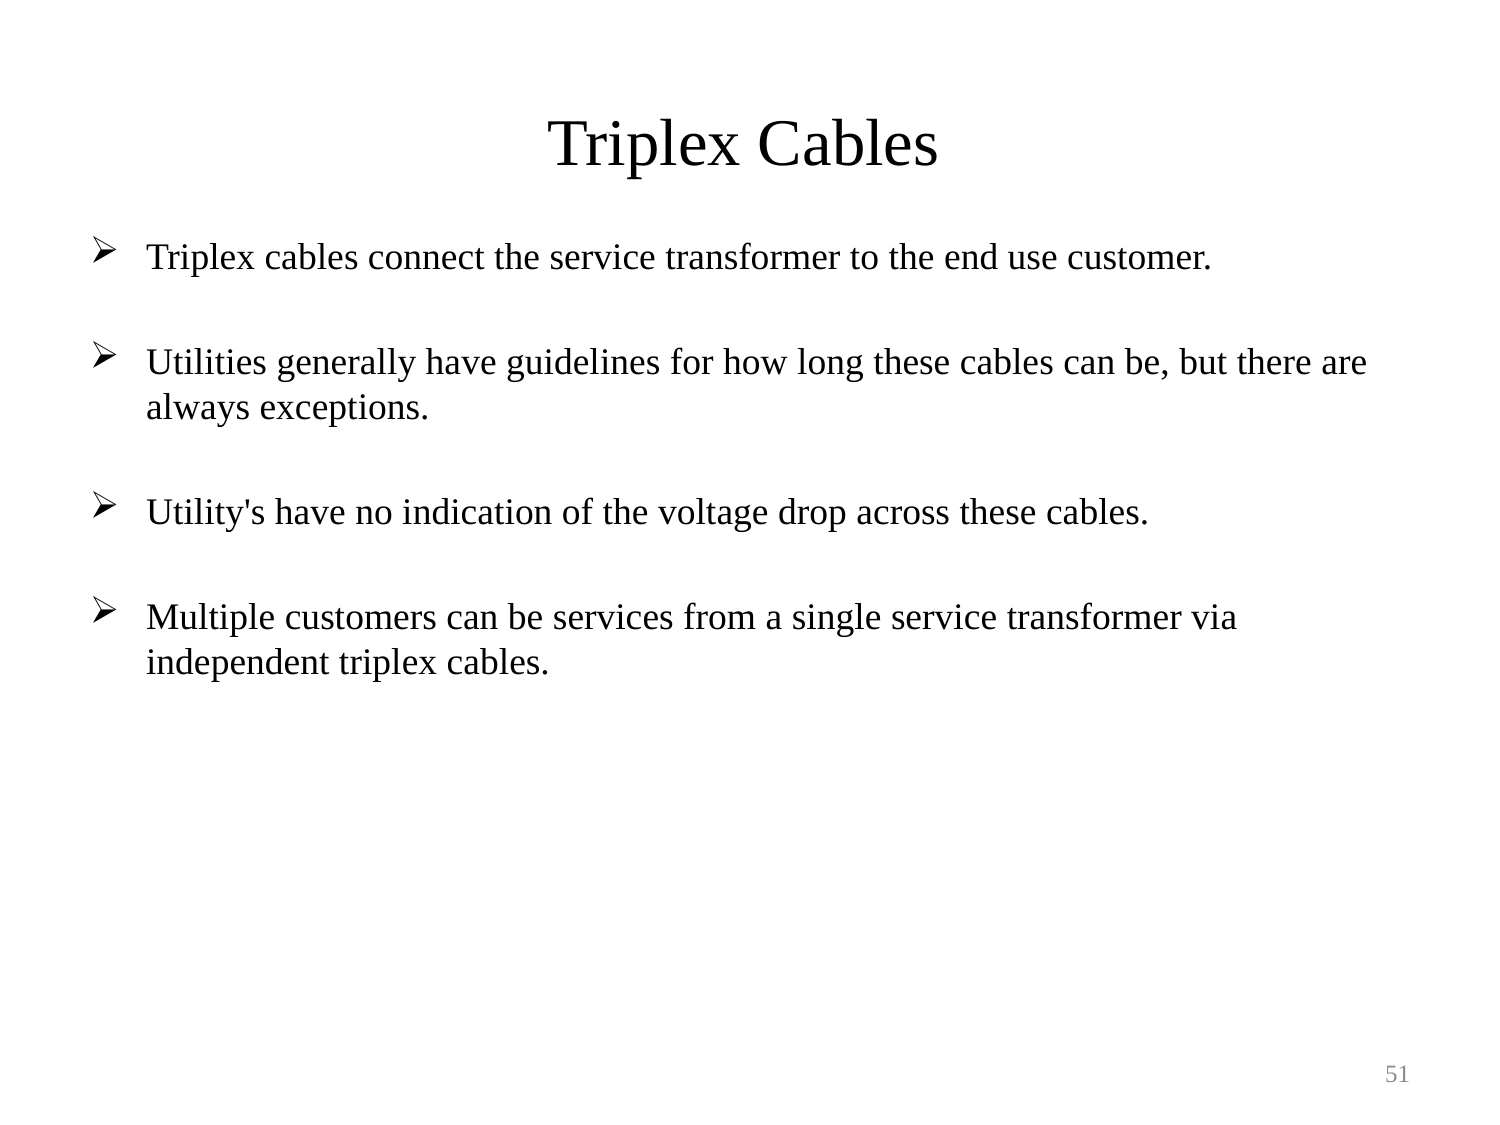

# Triplex Cables

Triplex cables connect the service transformer to the end use customer.

Utilities generally have guidelines for how long these cables can be, but there are always exceptions.

Utility's have no indication of the voltage drop across these cables.

Multiple customers can be services from a single service transformer via independent triplex cables.
51